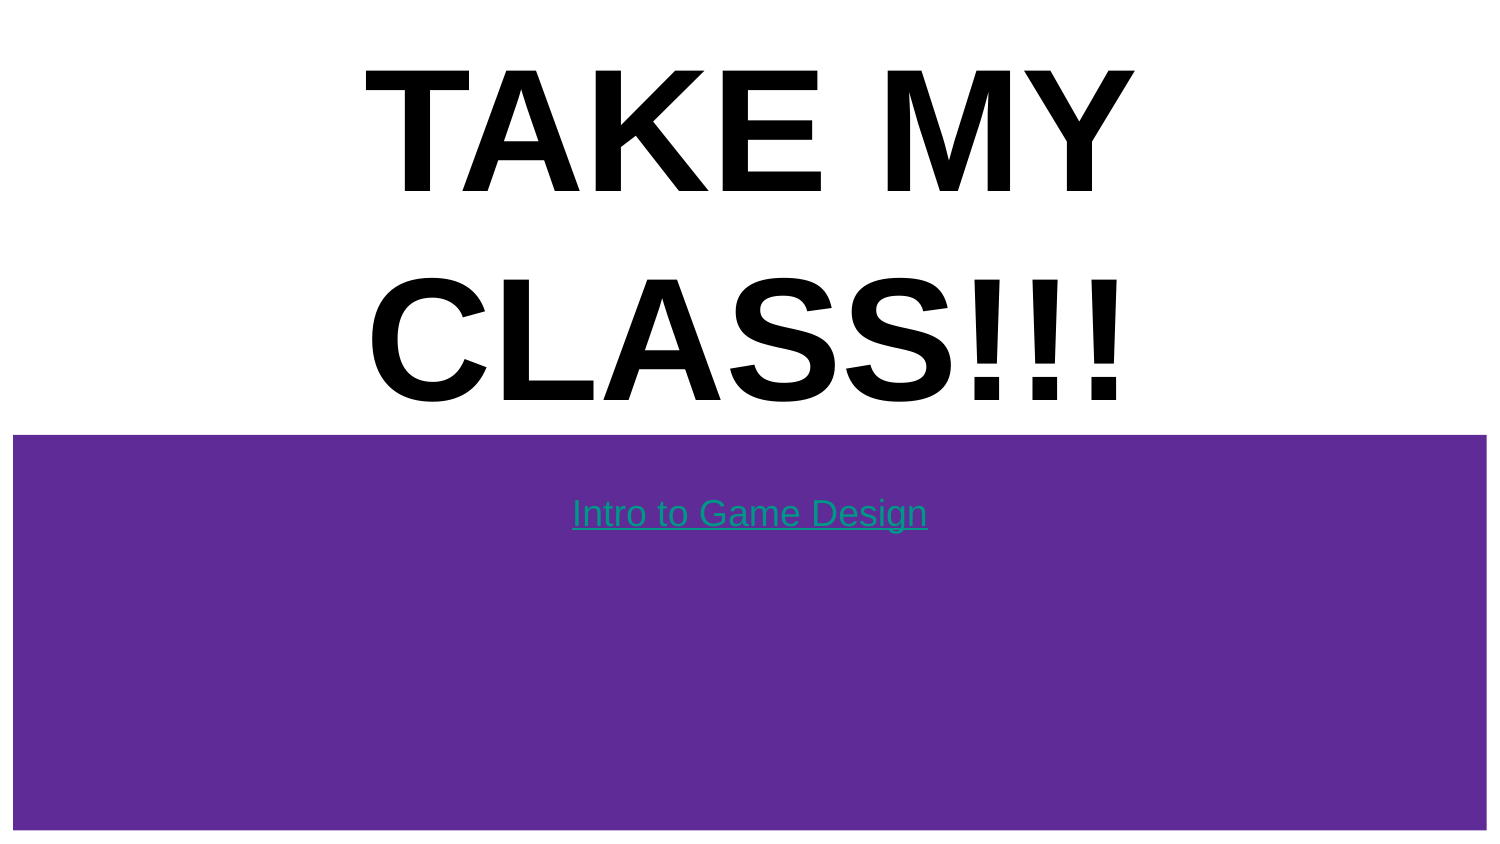

# TAKE MY CLASS!!!
Intro to Game Design